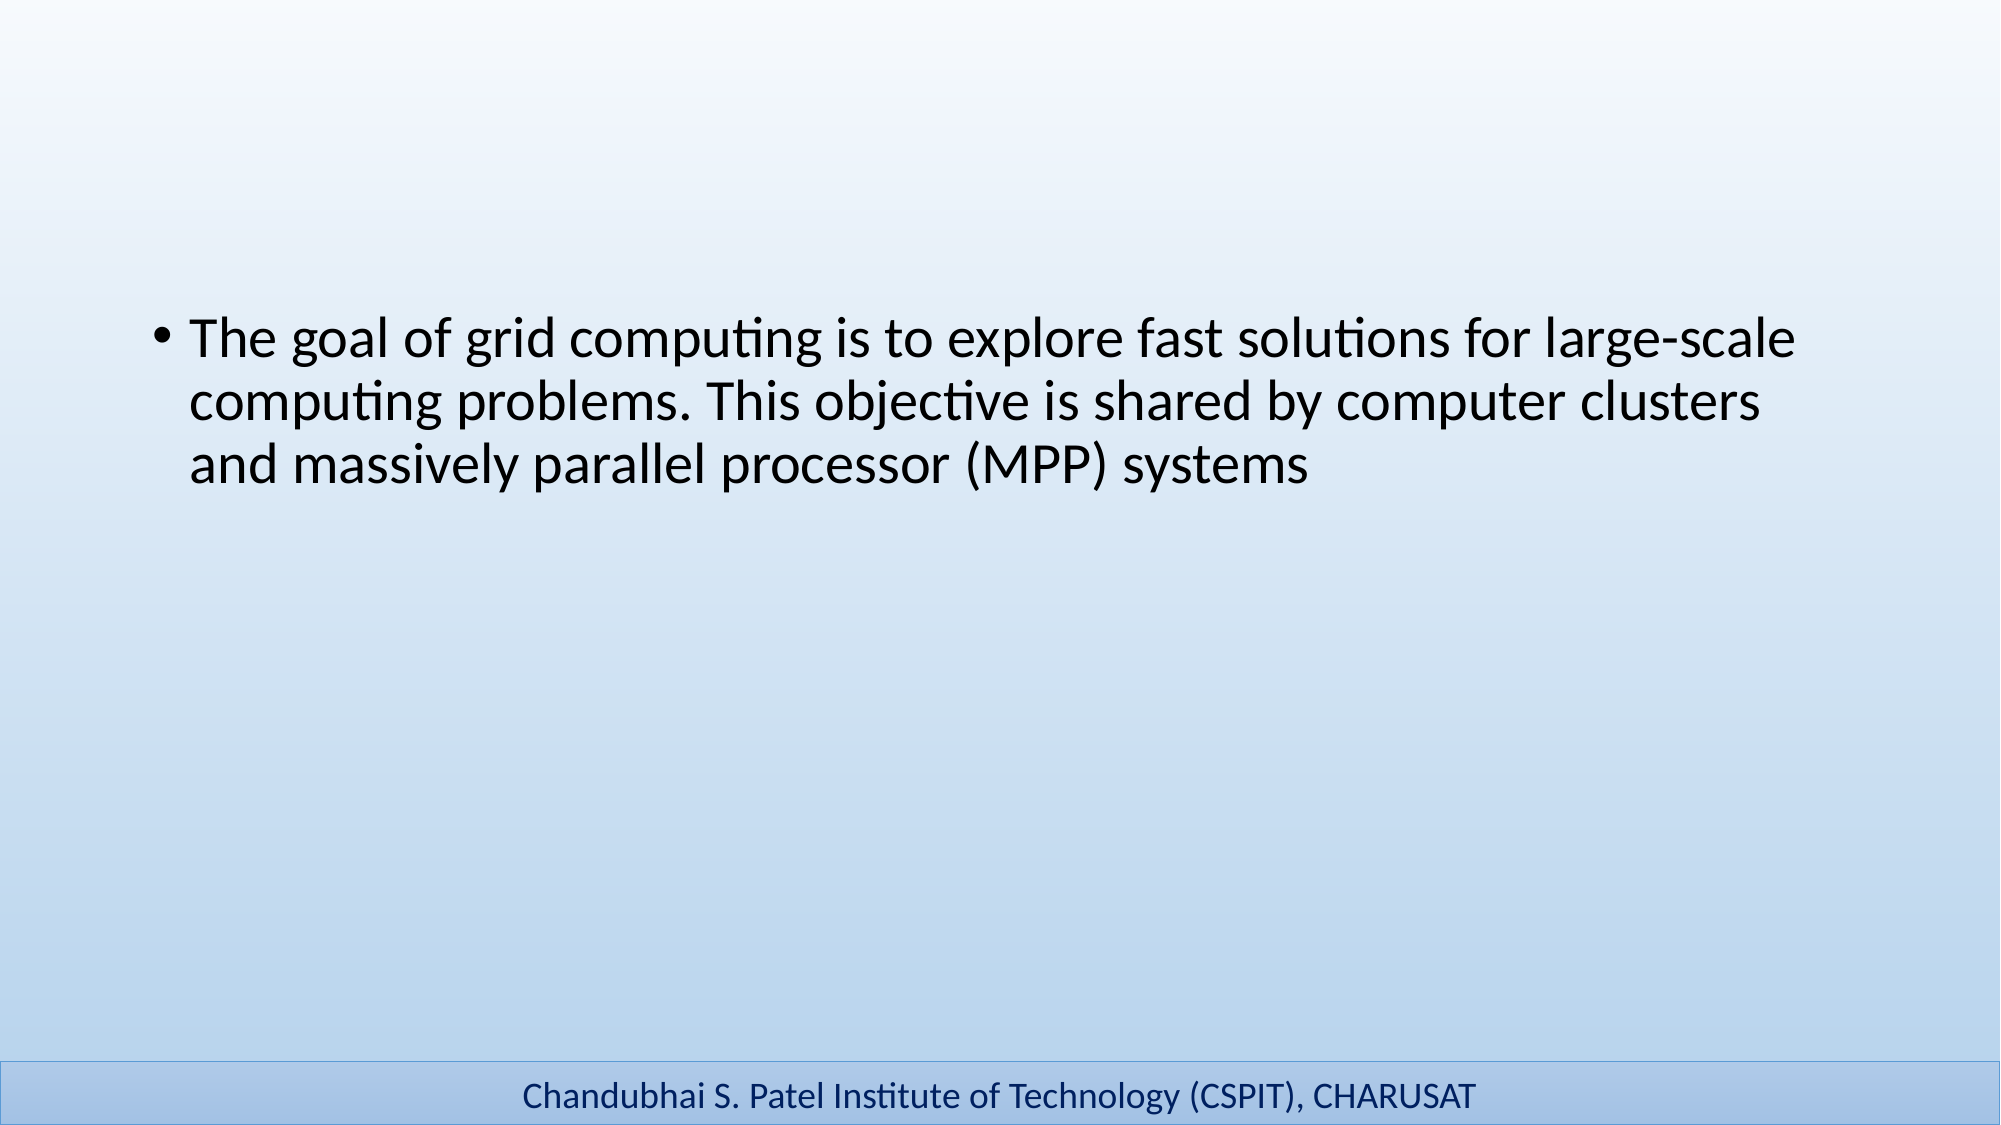

The goal of grid computing is to explore fast solutions for large-scale computing problems. This objective is shared by computer clusters and massively parallel processor (MPP) systems
Arpita Shah
27